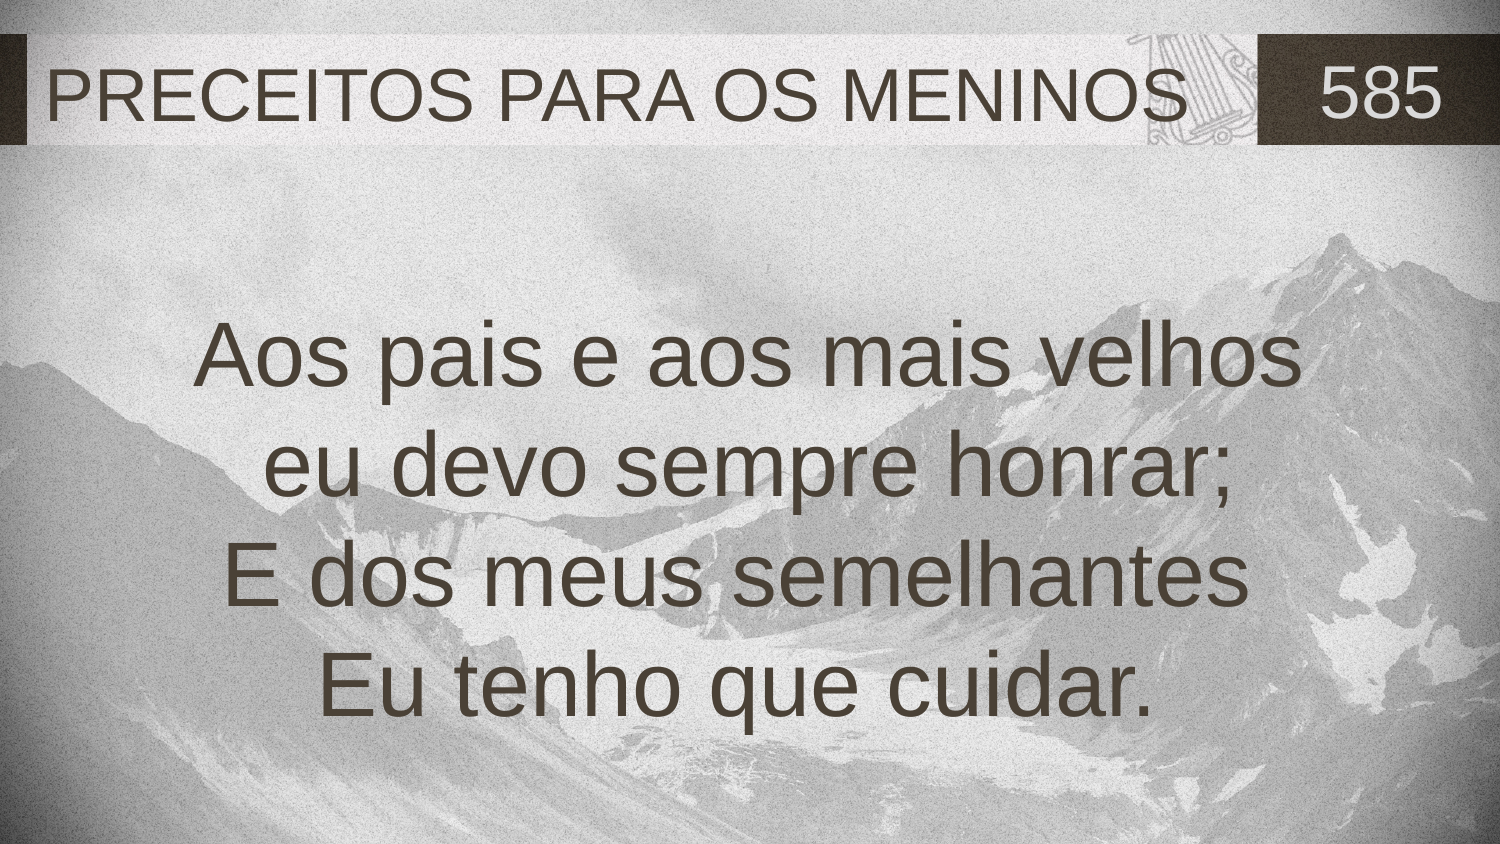

# PRECEITOS PARA OS MENINOS
585
Aos pais e aos mais velhos
eu devo sempre honrar;
E dos meus semelhantes
Eu tenho que cuidar.